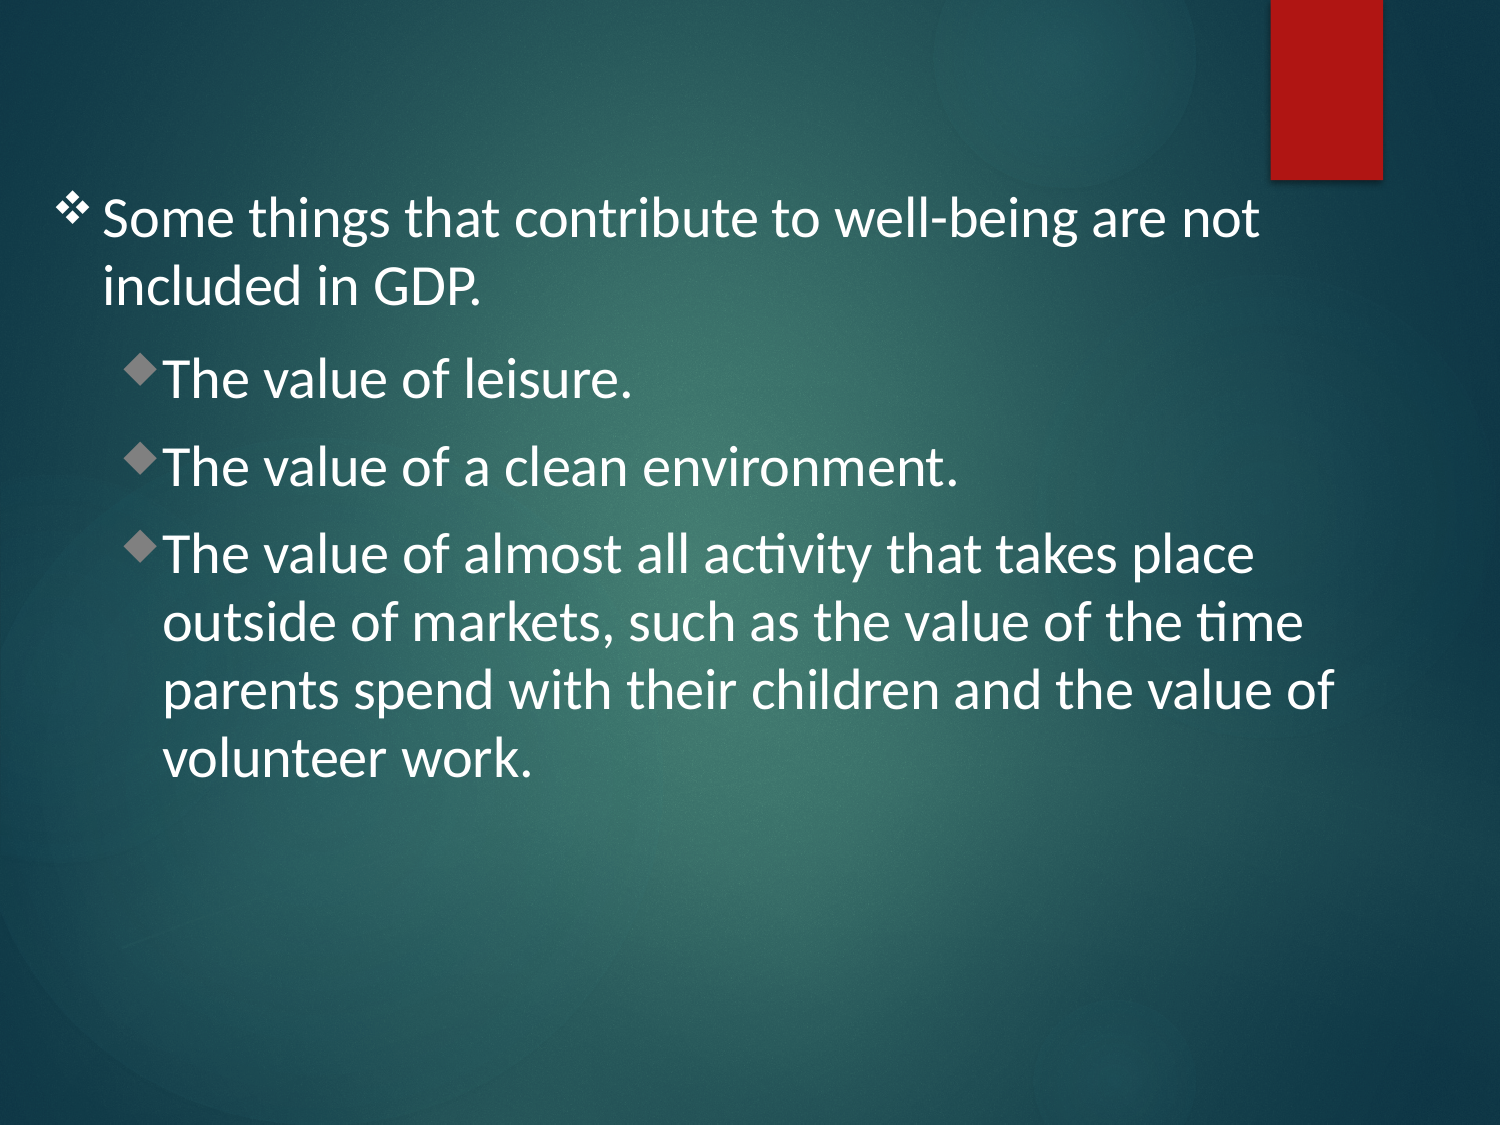

Some things that contribute to well-being are not  included in GDP.
The value of leisure.
The value of a clean environment.
The value of almost all activity that takes place  outside of markets, such as the value of the time  parents spend with their children and the value of  volunteer work.